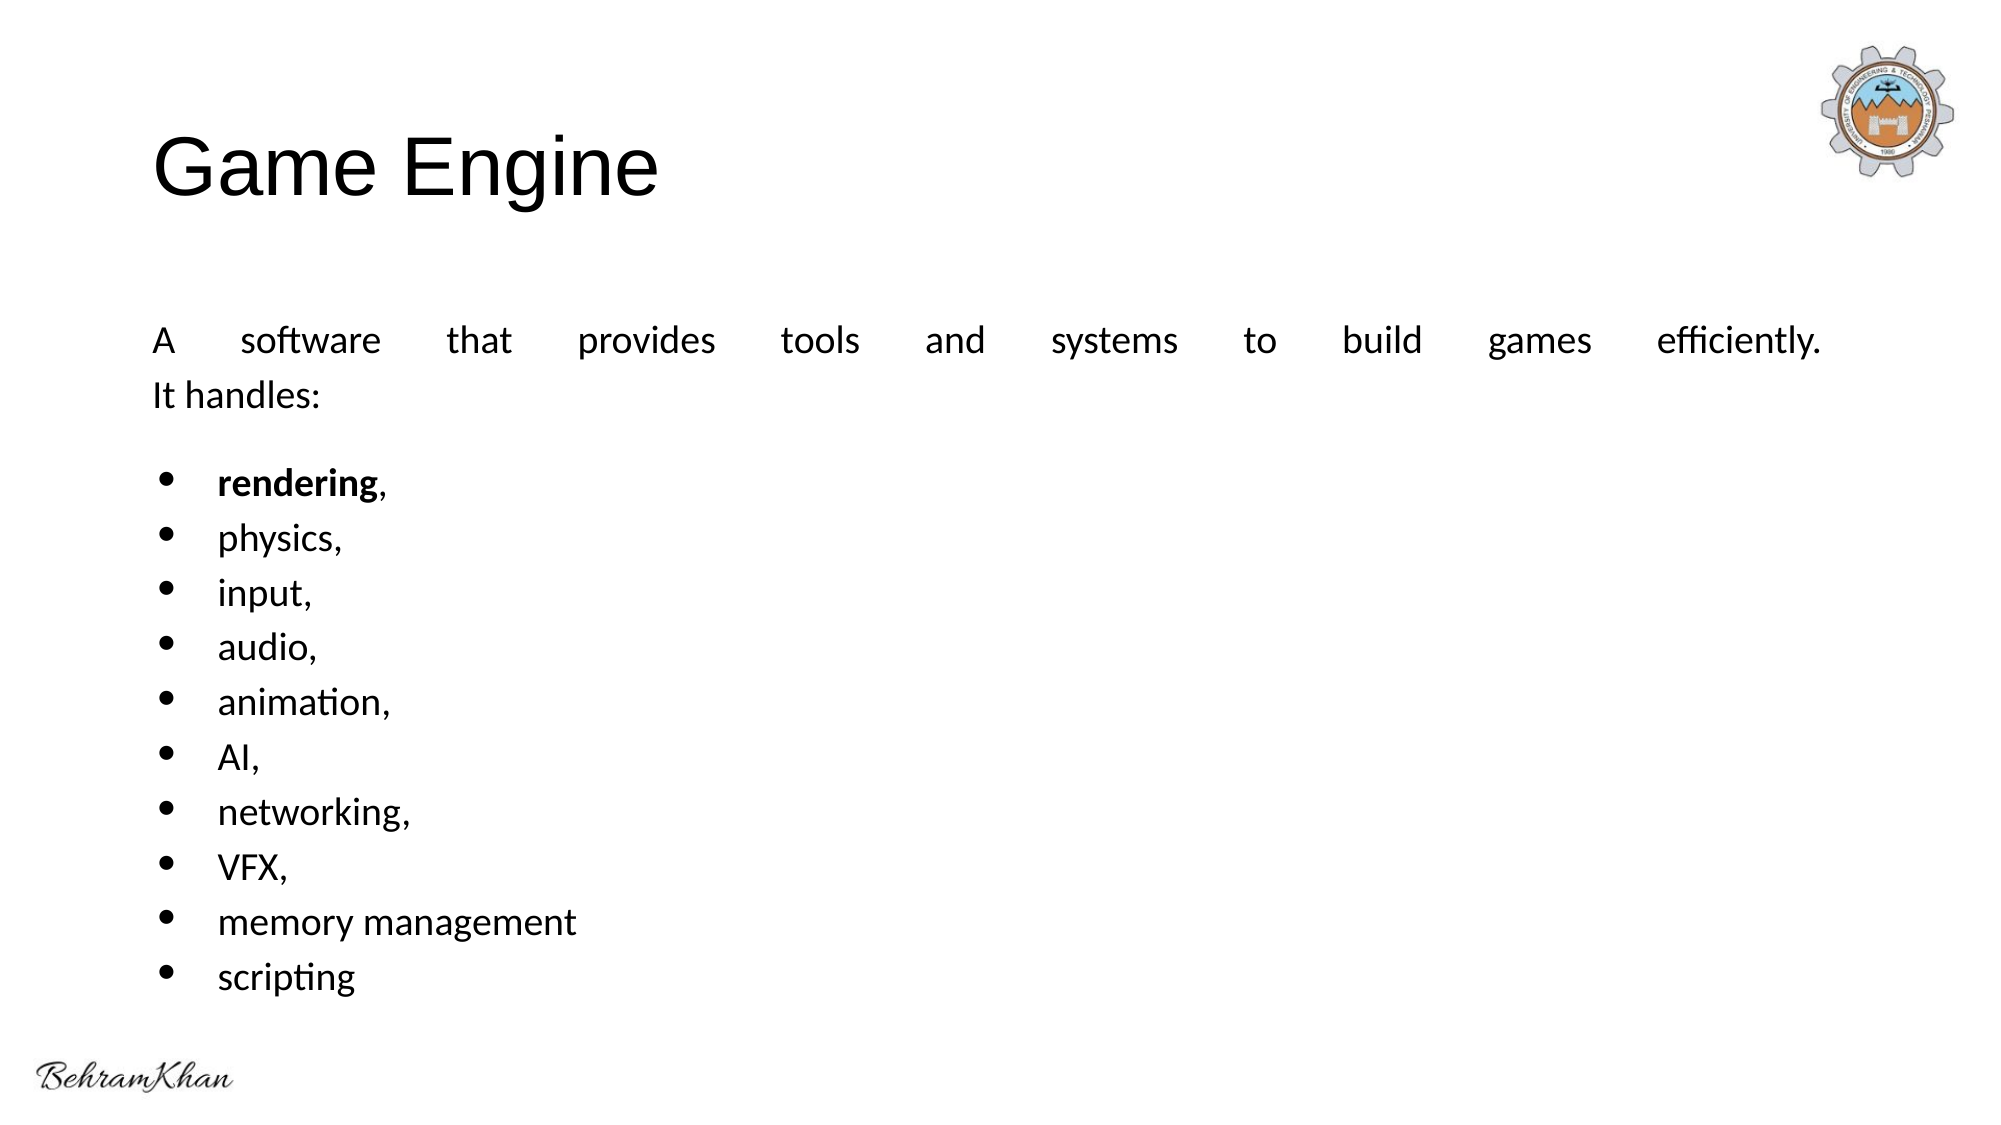

# Game Engine
A software that provides tools and systems to build games efficiently.
It handles:
rendering,
physics,
input,
audio,
animation,
AI,
networking,
VFX,
memory management
scripting